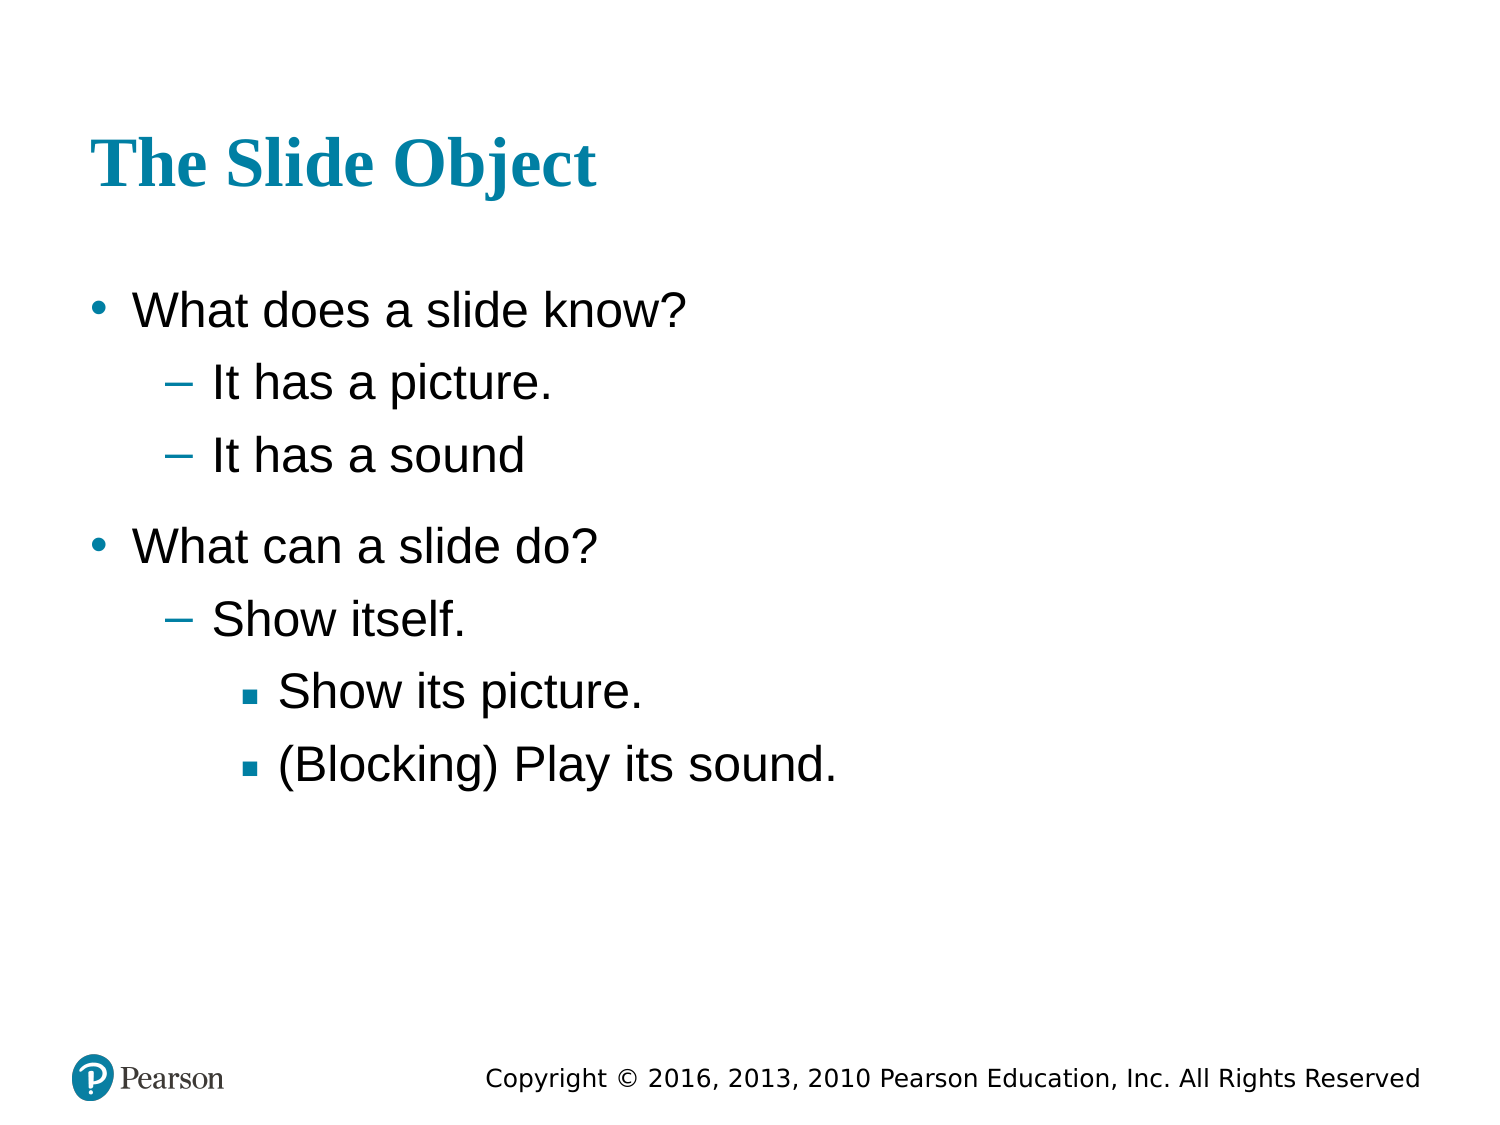

# The Slide Object
What does a slide know?
It has a picture.
It has a sound
What can a slide do?
Show itself.
Show its picture.
(Blocking) Play its sound.